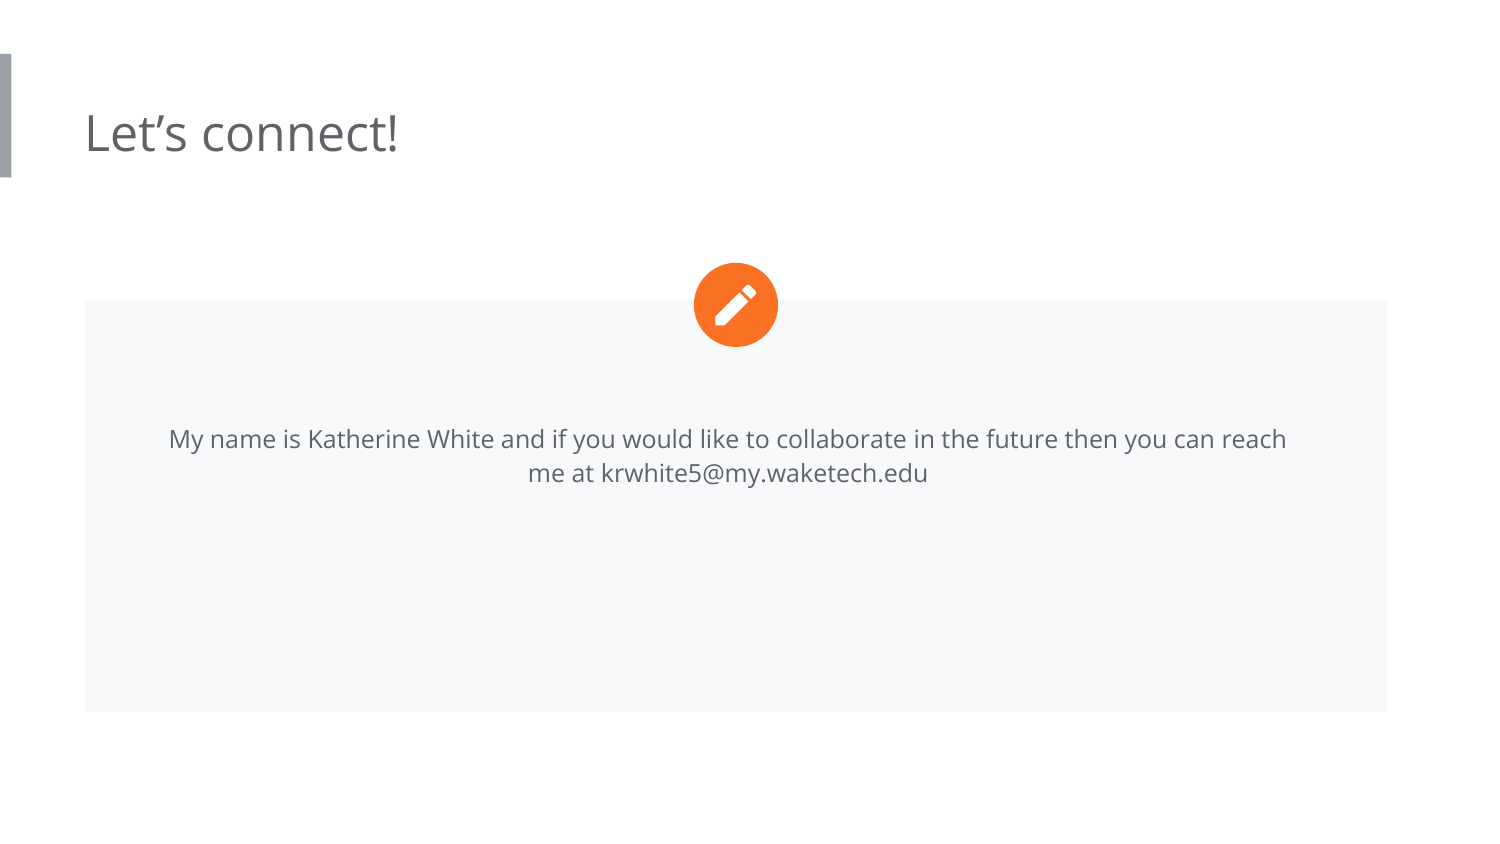

Insert a few sentences summarizing the next steps you would take with this project and why. Feel free to organize next steps in a bullet point list.
Let’s connect!

My name is Katherine White and if you would like to collaborate in the future then you can reach me at krwhite5@my.waketech.edu